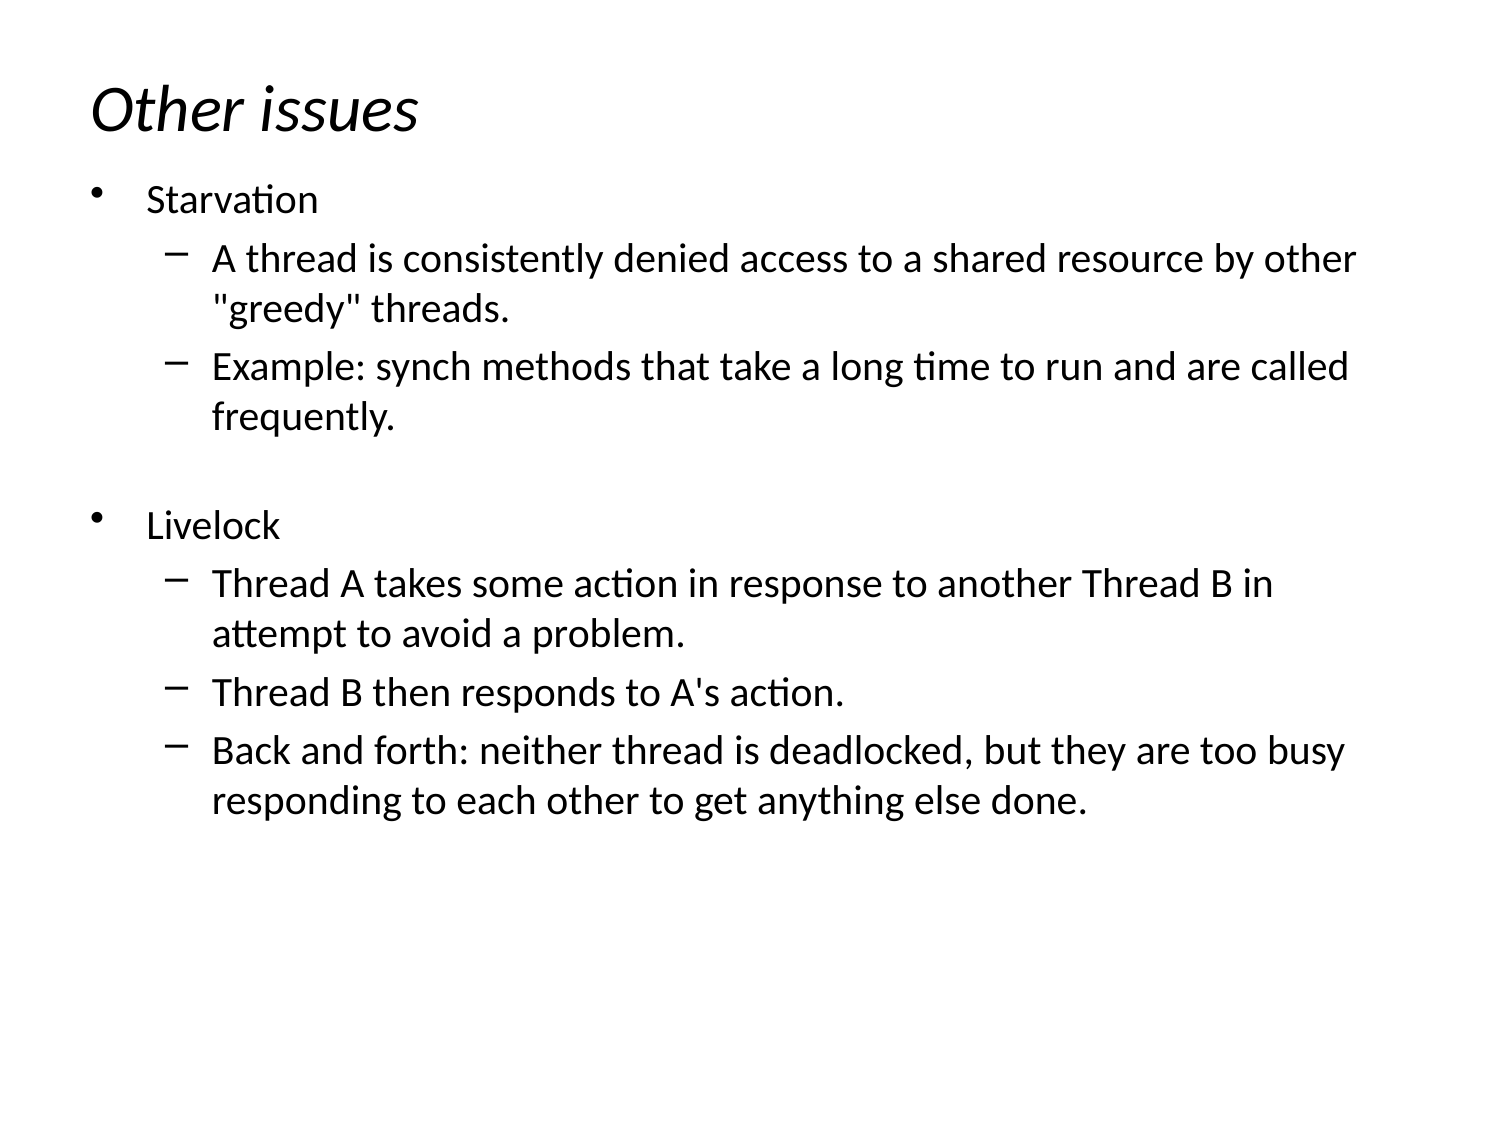

# Other issues
Starvation
A thread is consistently denied access to a shared resource by other "greedy" threads.
Example: synch methods that take a long time to run and are called frequently.
Livelock
Thread A takes some action in response to another Thread B in attempt to avoid a problem.
Thread B then responds to A's action.
Back and forth: neither thread is deadlocked, but they are too busy responding to each other to get anything else done.